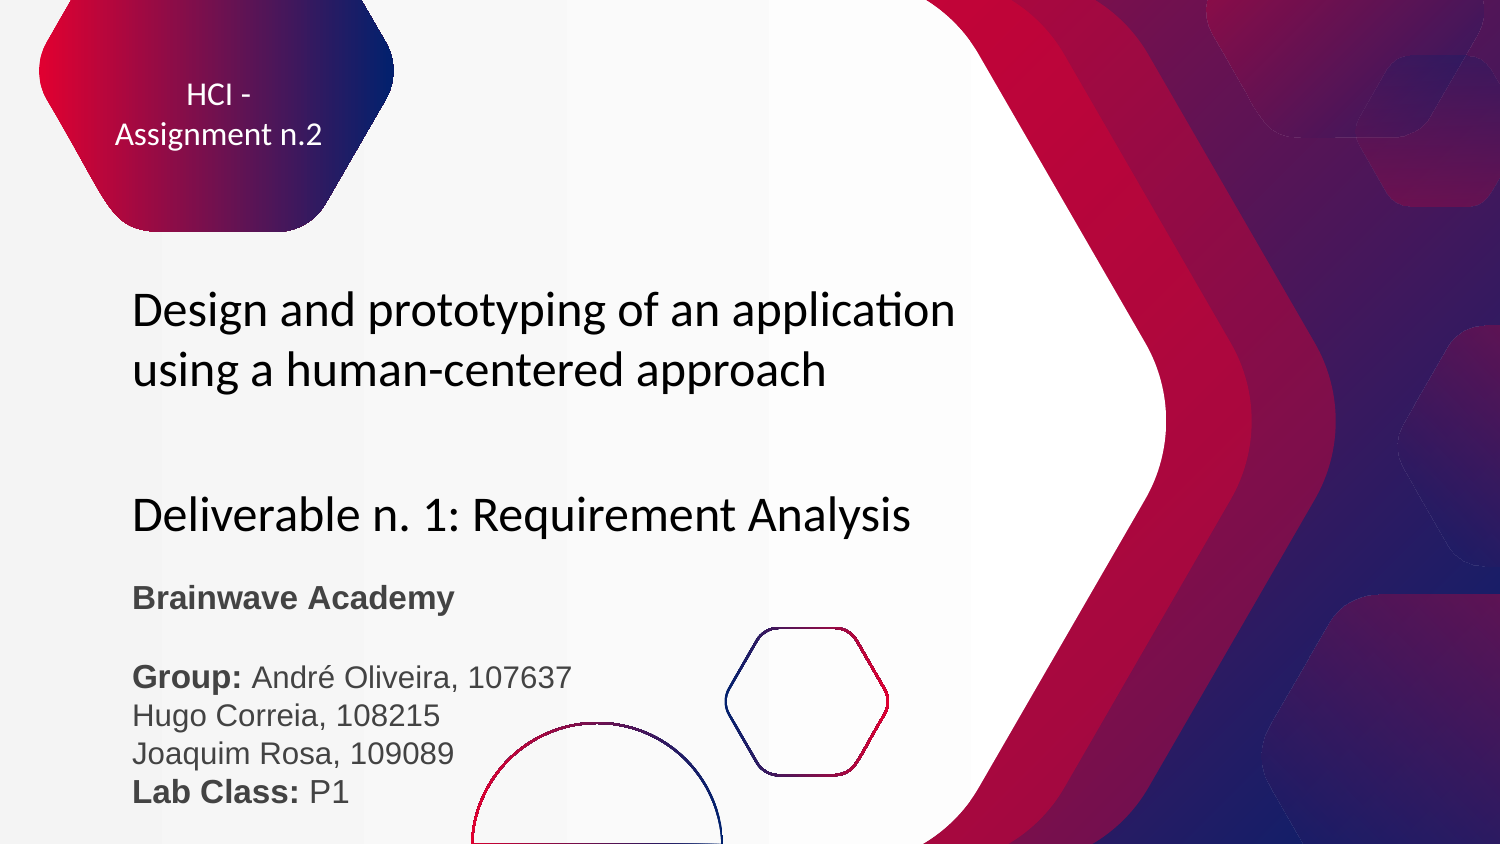

HCI - Assignment n.2
# Design and prototyping of an application using a human-centered approach
Deliverable n. 1: Requirement Analysis
Brainwave Academy

Group: André Oliveira, 107637
Hugo Correia, 108215
Joaquim Rosa, 109089
Lab Class: P1